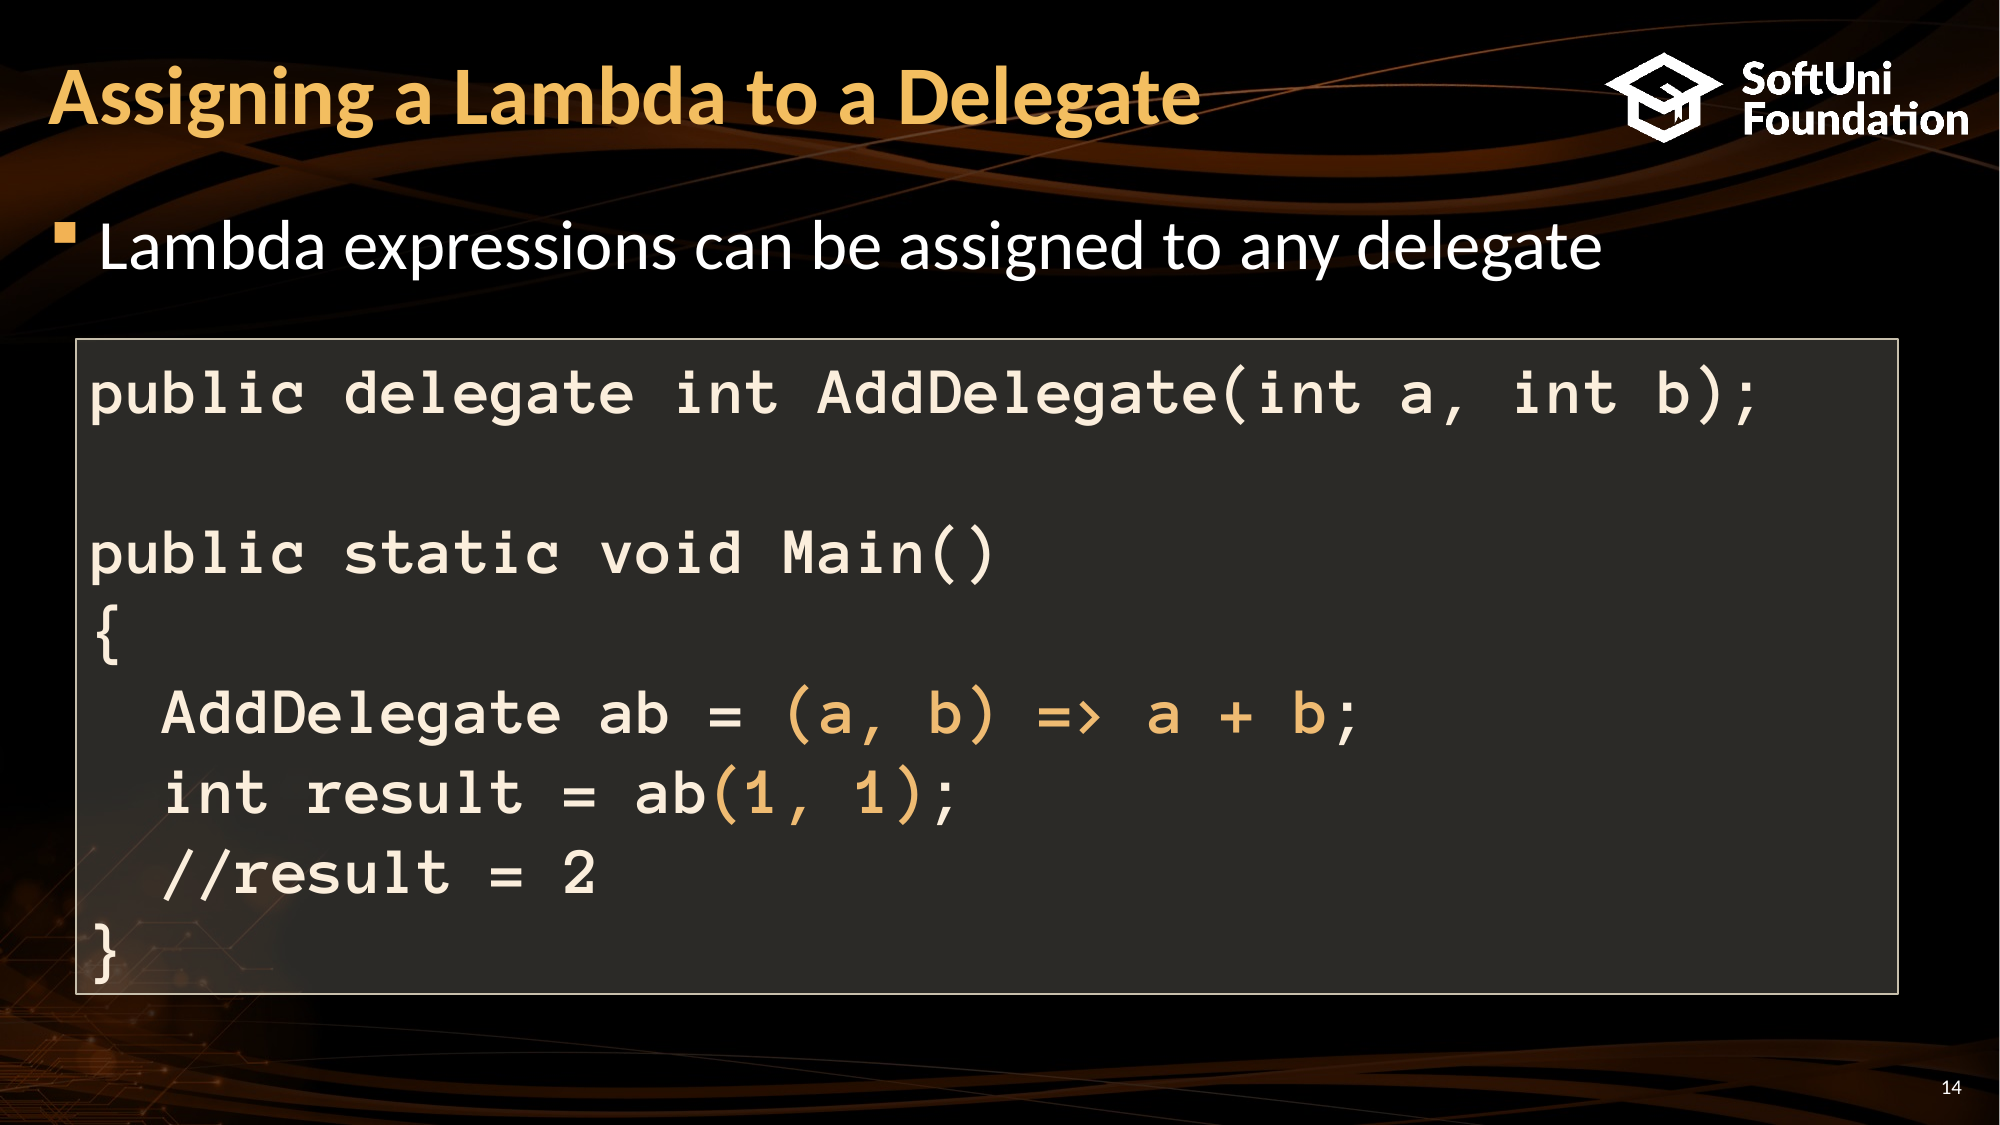

# Assigning a Lambda to a Delegate
Lambda expressions can be assigned to any delegate
public delegate int AddDelegate(int a, int b);

public static void Main()
{
  AddDelegate ab = (a, b) => a + b;
  int result = ab(1, 1);
  //result = 2
}
14